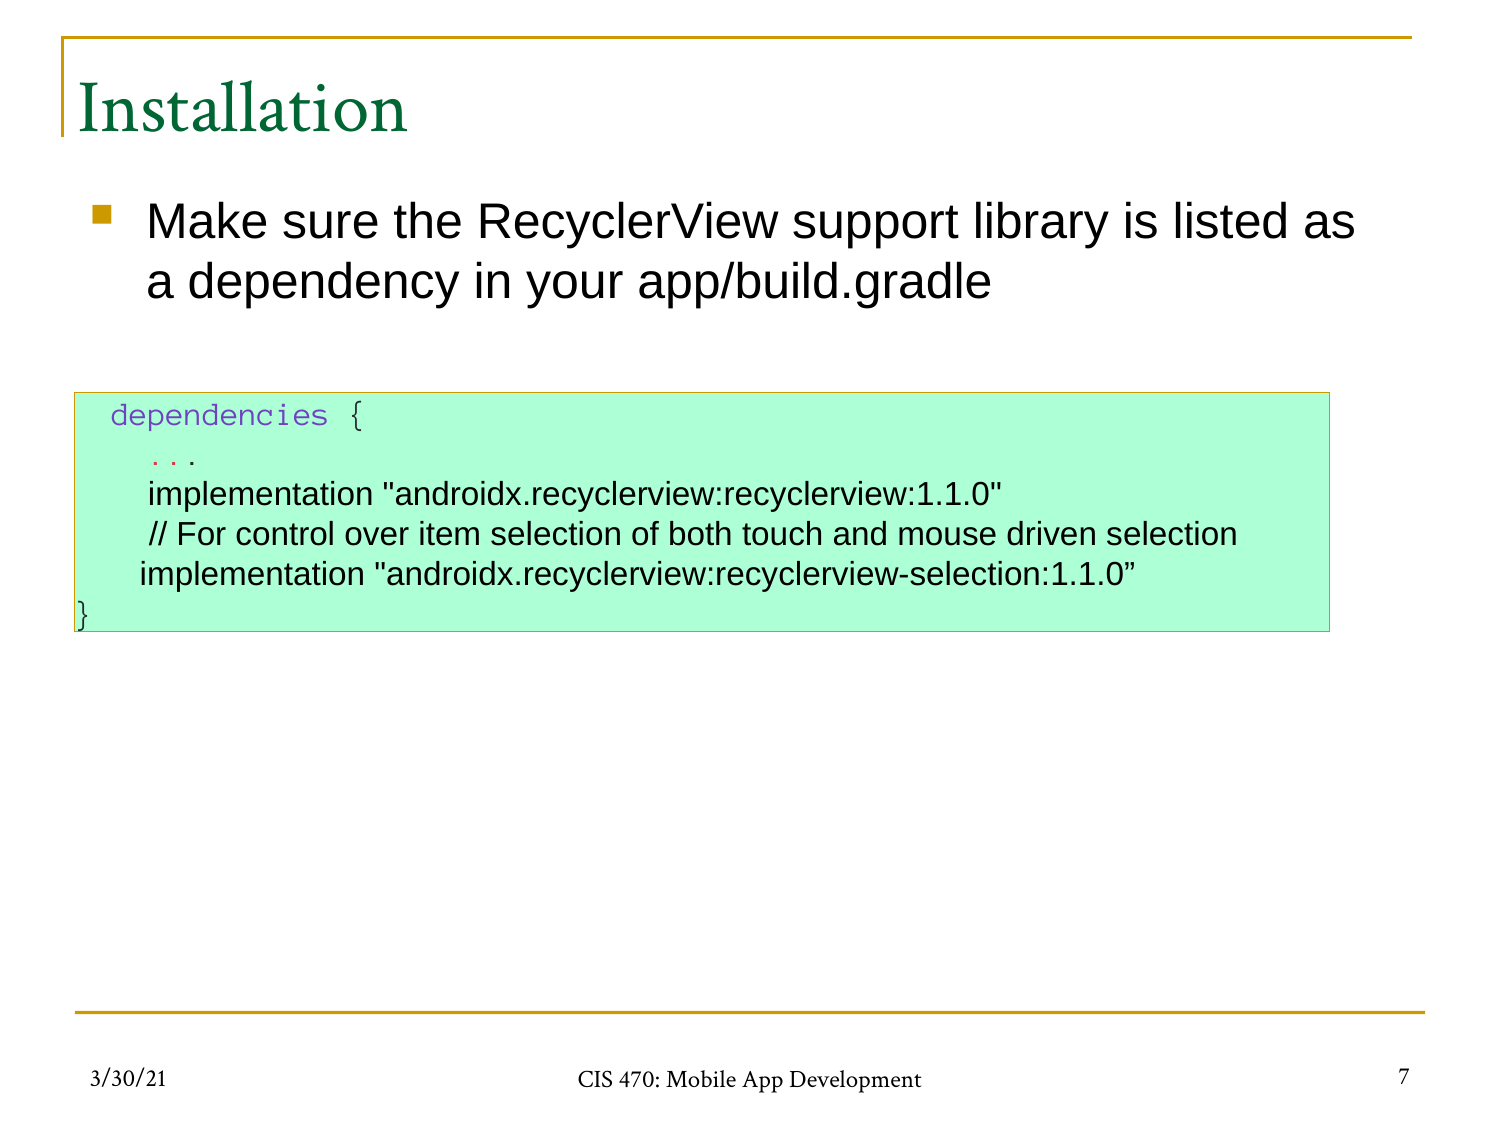

Installation
Make sure the RecyclerView support library is listed as a dependency in your app/build.gradle
    dependencies {
    ...
    implementation "androidx.recyclerview:recyclerview:1.1.0"
        // For control over item selection of both touch and mouse driven selection
       implementation "androidx.recyclerview:recyclerview-selection:1.1.0”
}
3/30/21
7
CIS 470: Mobile App Development